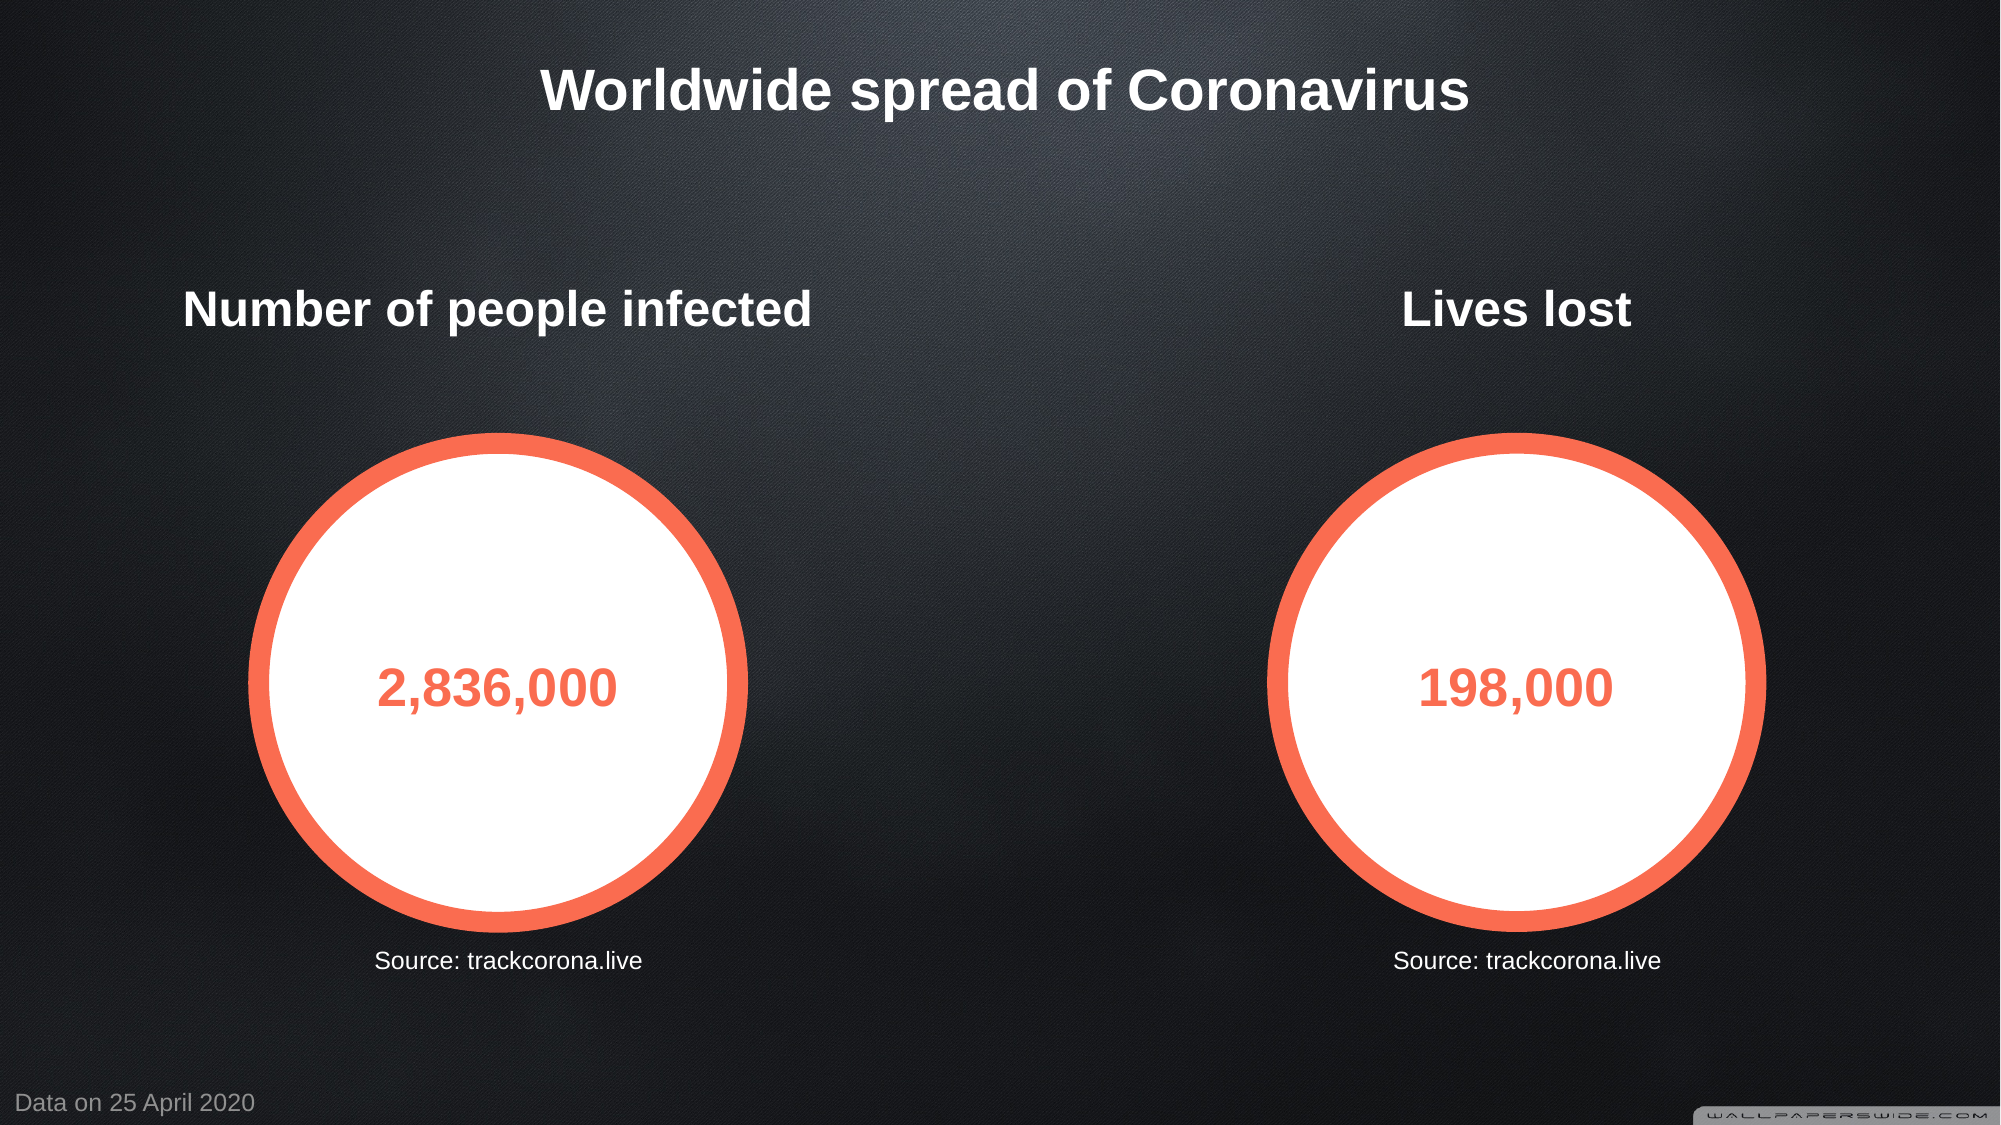

Worldwide spread of Coronavirus
Number of people infected
Lives lost

198,000
2,836,000
Source: trackcorona.live
Source: trackcorona.live
Data on 25 April 2020